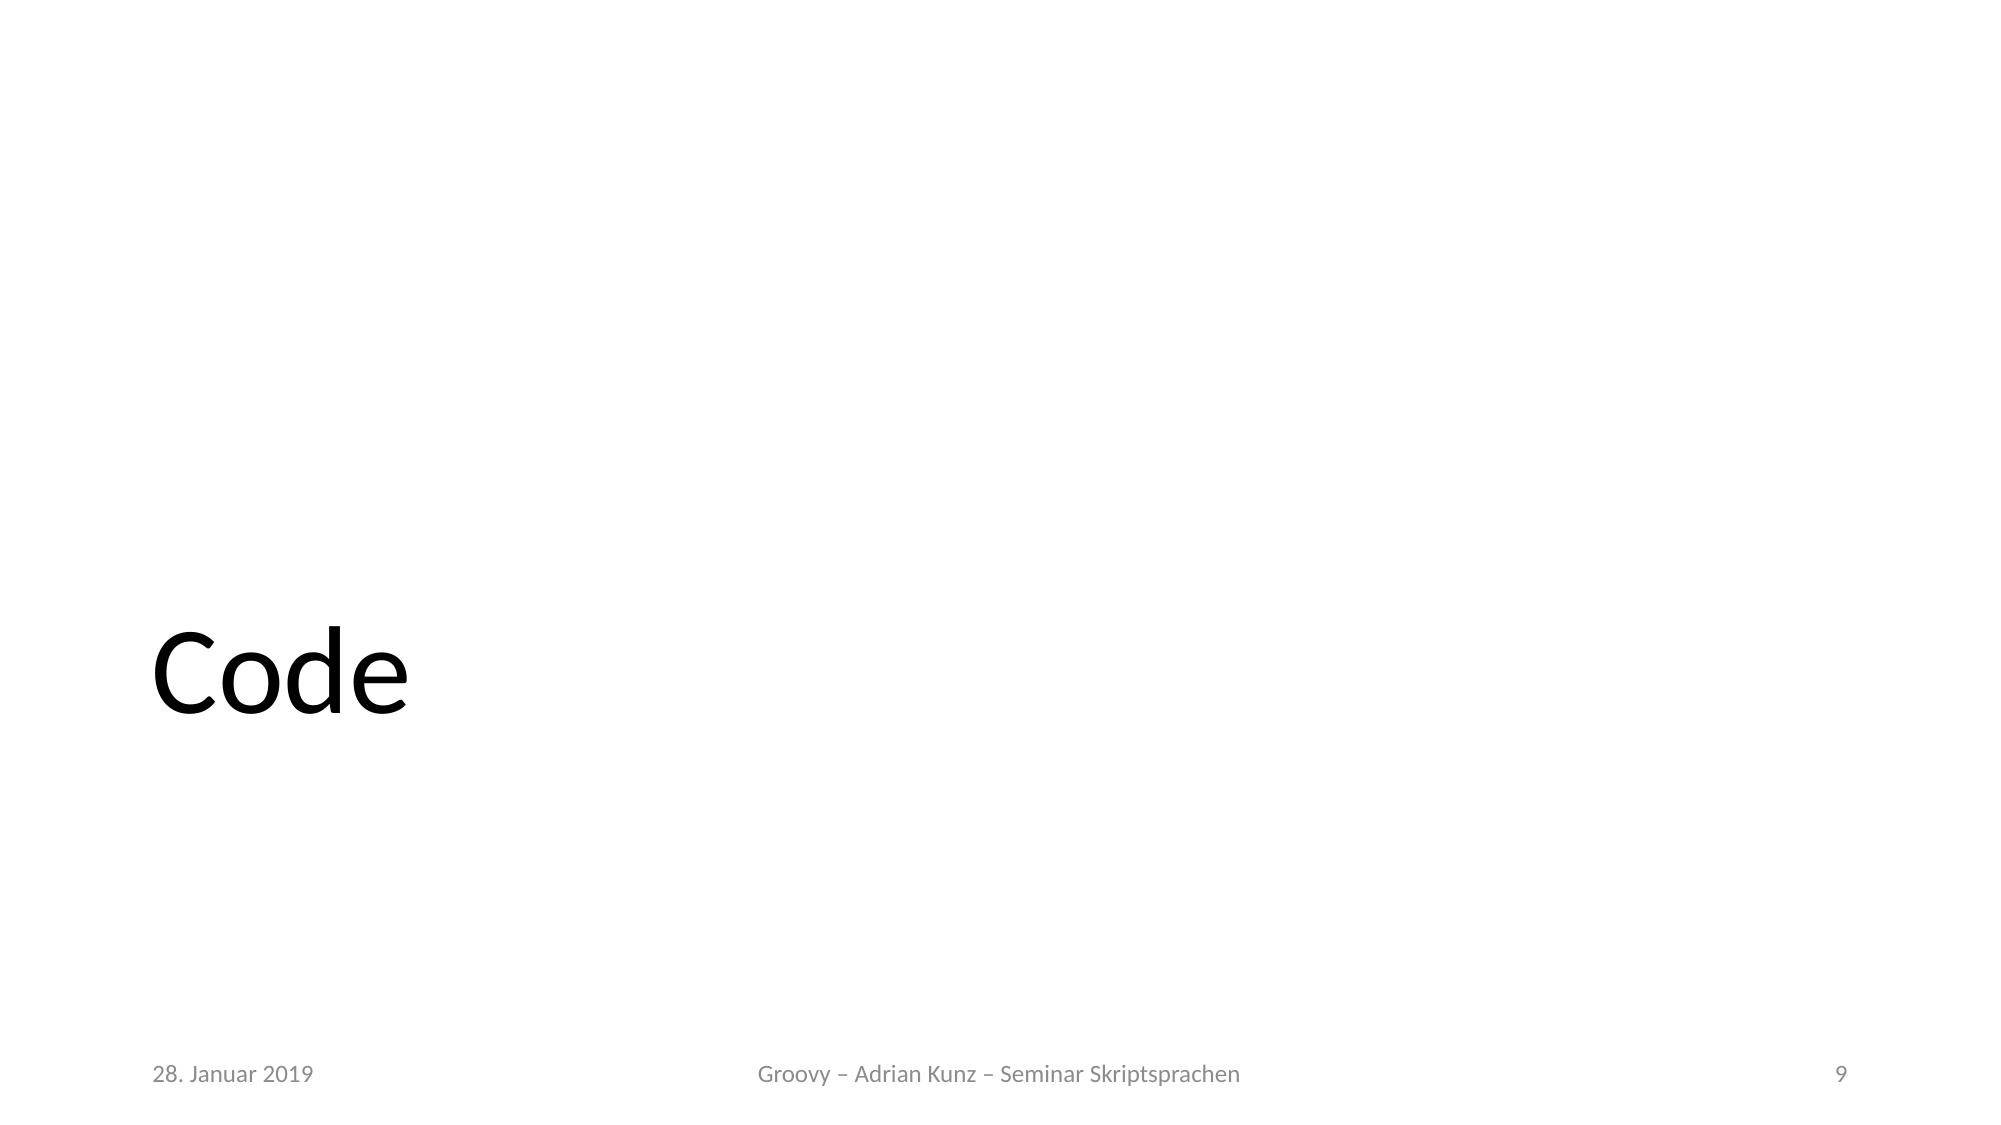

# Code
28. Januar 2019
Groovy – Adrian Kunz – Seminar Skriptsprachen
9